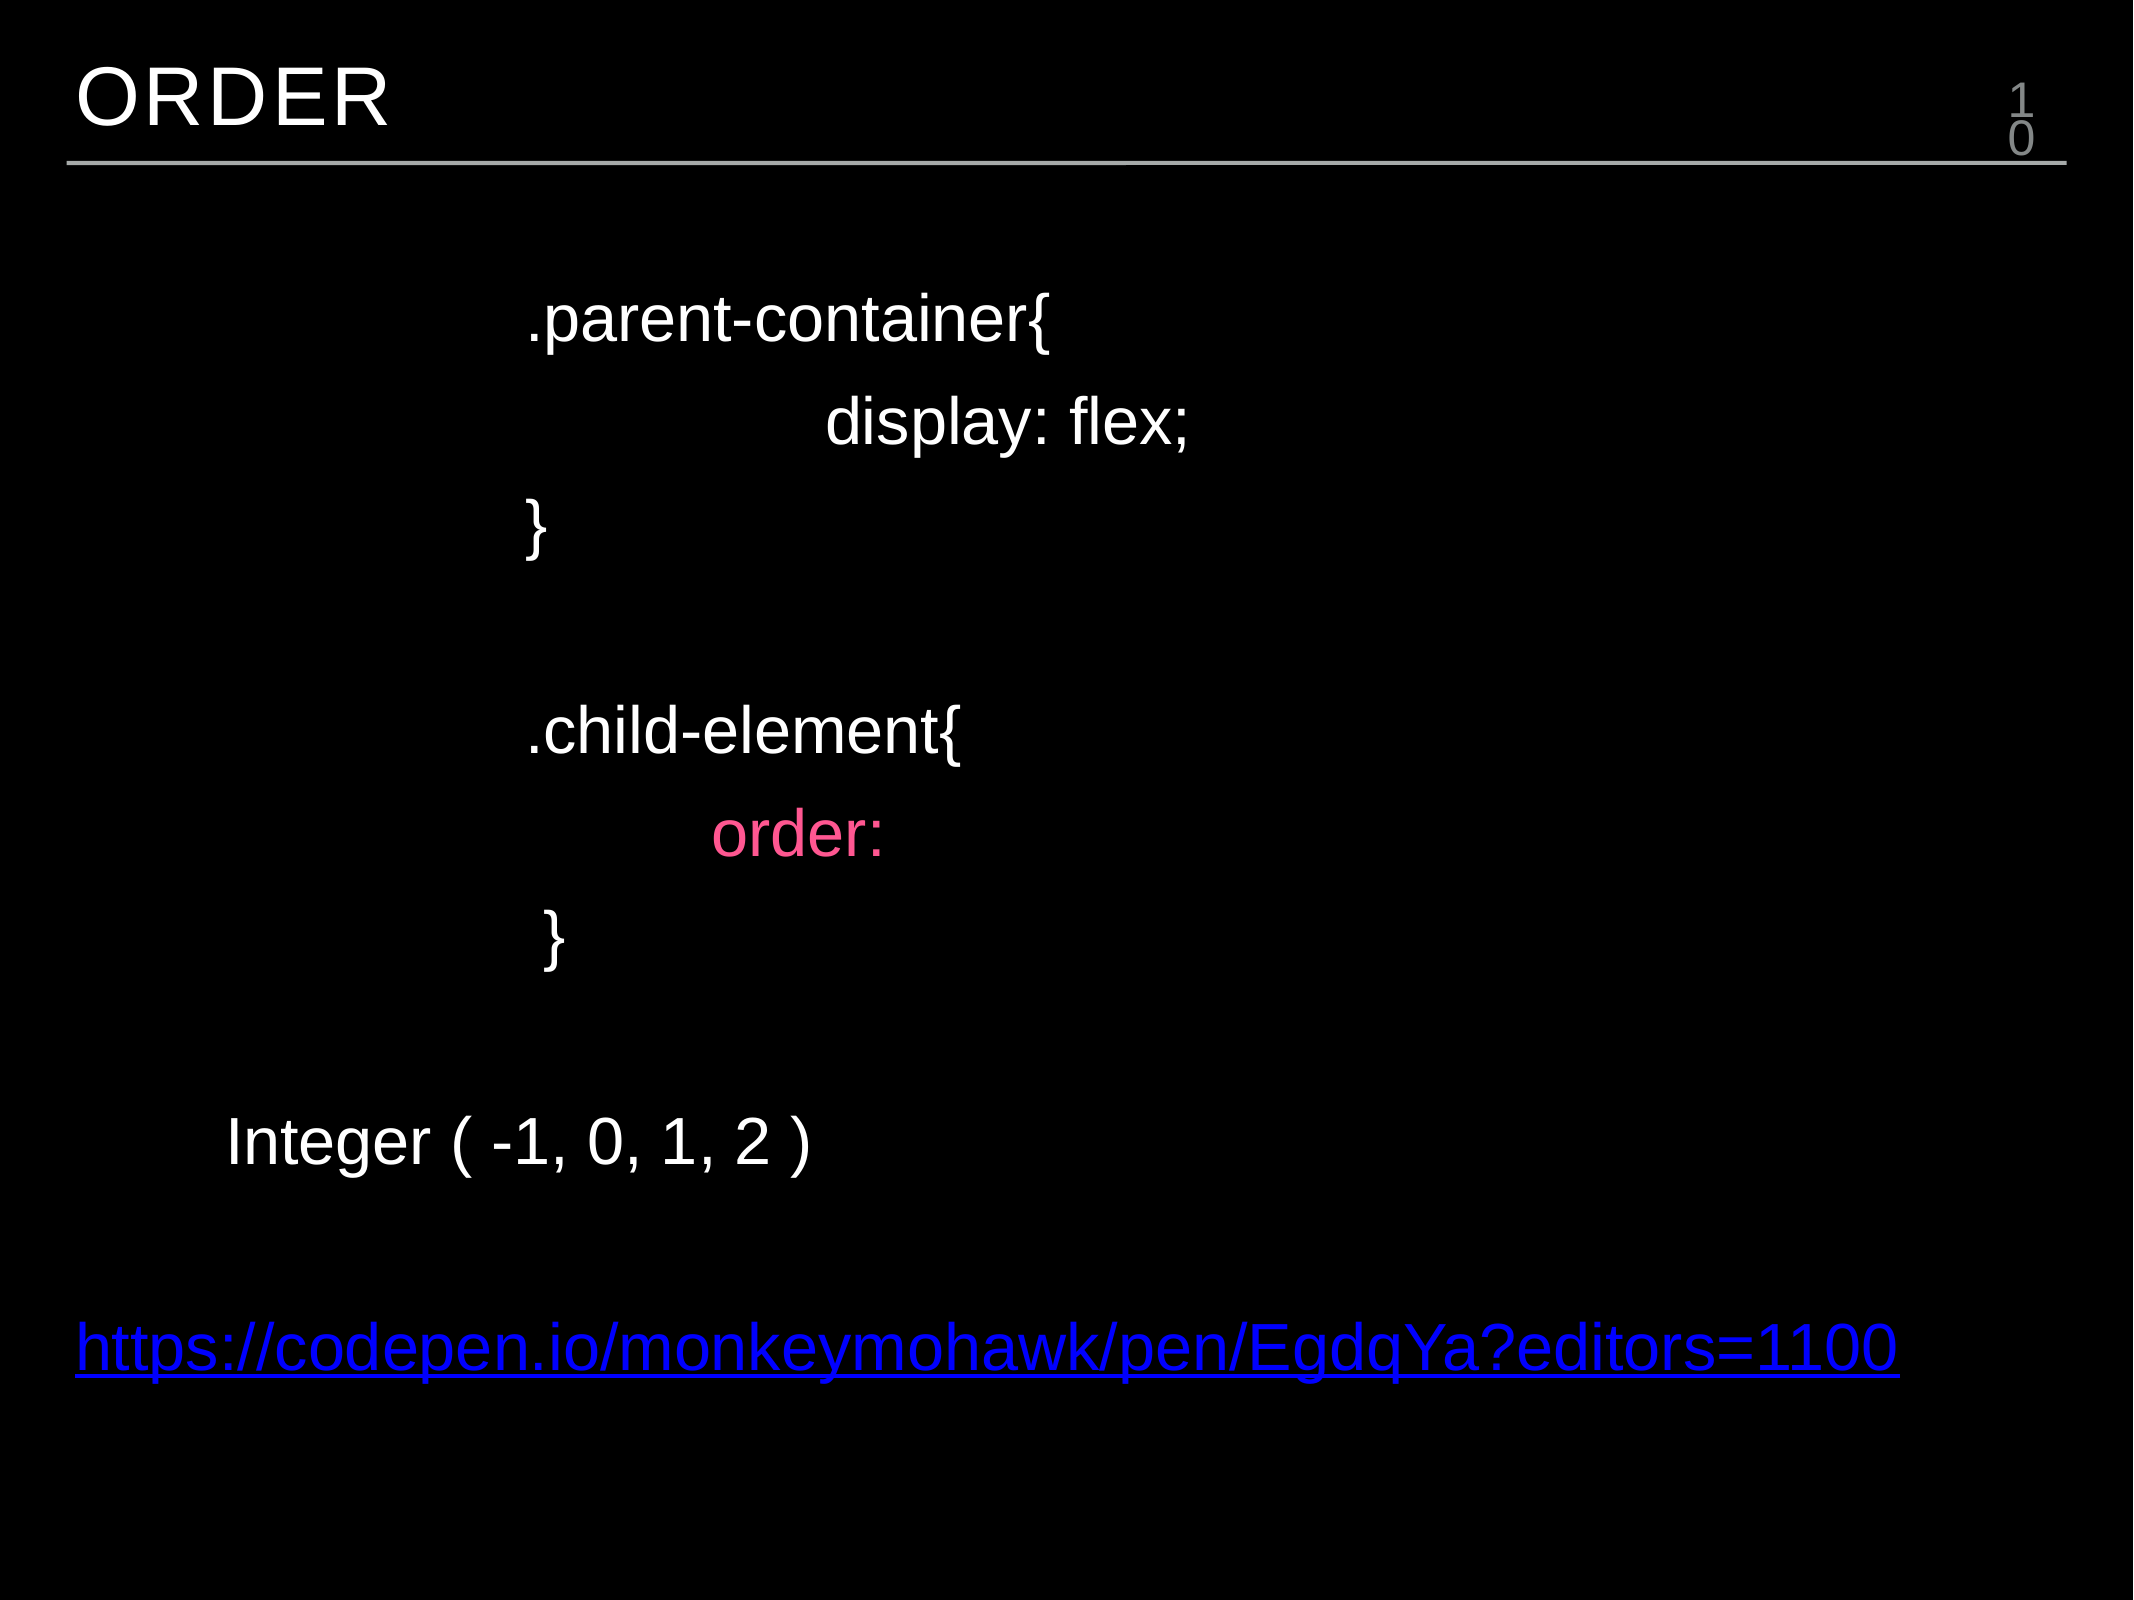

10
order
			.parent-container{
	 				display: flex;
			}

 			.child-element{
				  order:
    			 }

	Integer ( -1, 0, 1, 2 )

https://codepen.io/monkeymohawk/pen/EgdqYa?editors=1100